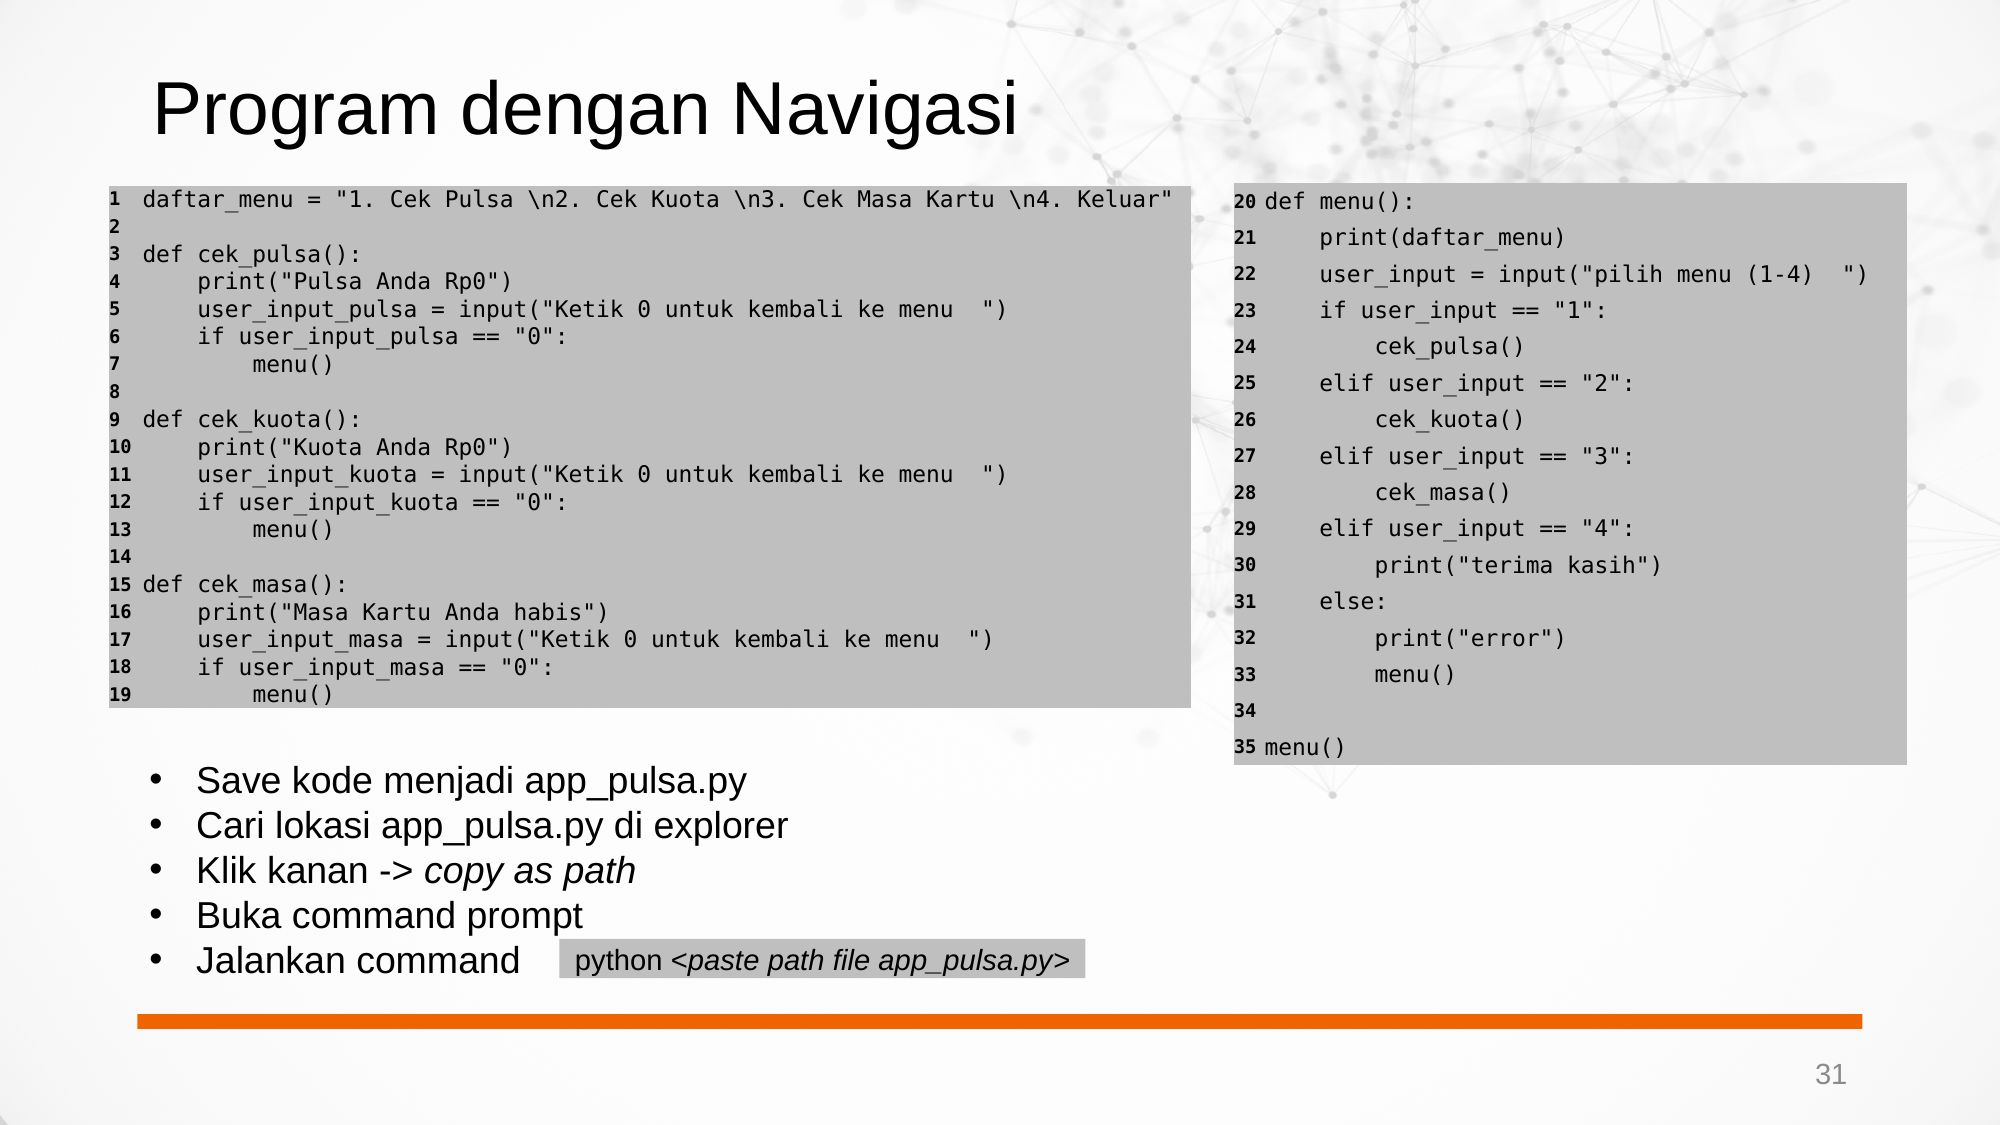

# Program dengan Navigasi
| 20 | def menu(): |
| --- | --- |
| 21 | print(daftar\_menu) |
| 22 | user\_input = input("pilih menu (1-4) ") |
| 23 | if user\_input == "1": |
| 24 | cek\_pulsa() |
| 25 | elif user\_input == "2": |
| 26 | cek\_kuota() |
| 27 | elif user\_input == "3": |
| 28 | cek\_masa() |
| 29 | elif user\_input == "4": |
| 30 | print("terima kasih") |
| 31 | else: |
| 32 | print("error") |
| 33 | menu() |
| 34 |  |
| 35 | menu() |
| 1 | daftar\_menu = "1. Cek Pulsa \n2. Cek Kuota \n3. Cek Masa Kartu \n4. Keluar" |
| --- | --- |
| 2 |  |
| 3 | def cek\_pulsa(): |
| 4 | print("Pulsa Anda Rp0") |
| 5 | user\_input\_pulsa = input("Ketik 0 untuk kembali ke menu ") |
| 6 | if user\_input\_pulsa == "0": |
| 7 | menu() |
| 8 |  |
| 9 | def cek\_kuota(): |
| 10 | print("Kuota Anda Rp0") |
| 11 | user\_input\_kuota = input("Ketik 0 untuk kembali ke menu ") |
| 12 | if user\_input\_kuota == "0": |
| 13 | menu() |
| 14 |  |
| 15 | def cek\_masa(): |
| 16 | print("Masa Kartu Anda habis") |
| 17 | user\_input\_masa = input("Ketik 0 untuk kembali ke menu ") |
| 18 | if user\_input\_masa == "0": |
| 19 | menu() |
Save kode menjadi app_pulsa.py
Cari lokasi app_pulsa.py di explorer
Klik kanan -> copy as path
Buka command prompt
Jalankan command
python <paste path file app_pulsa.py>
31